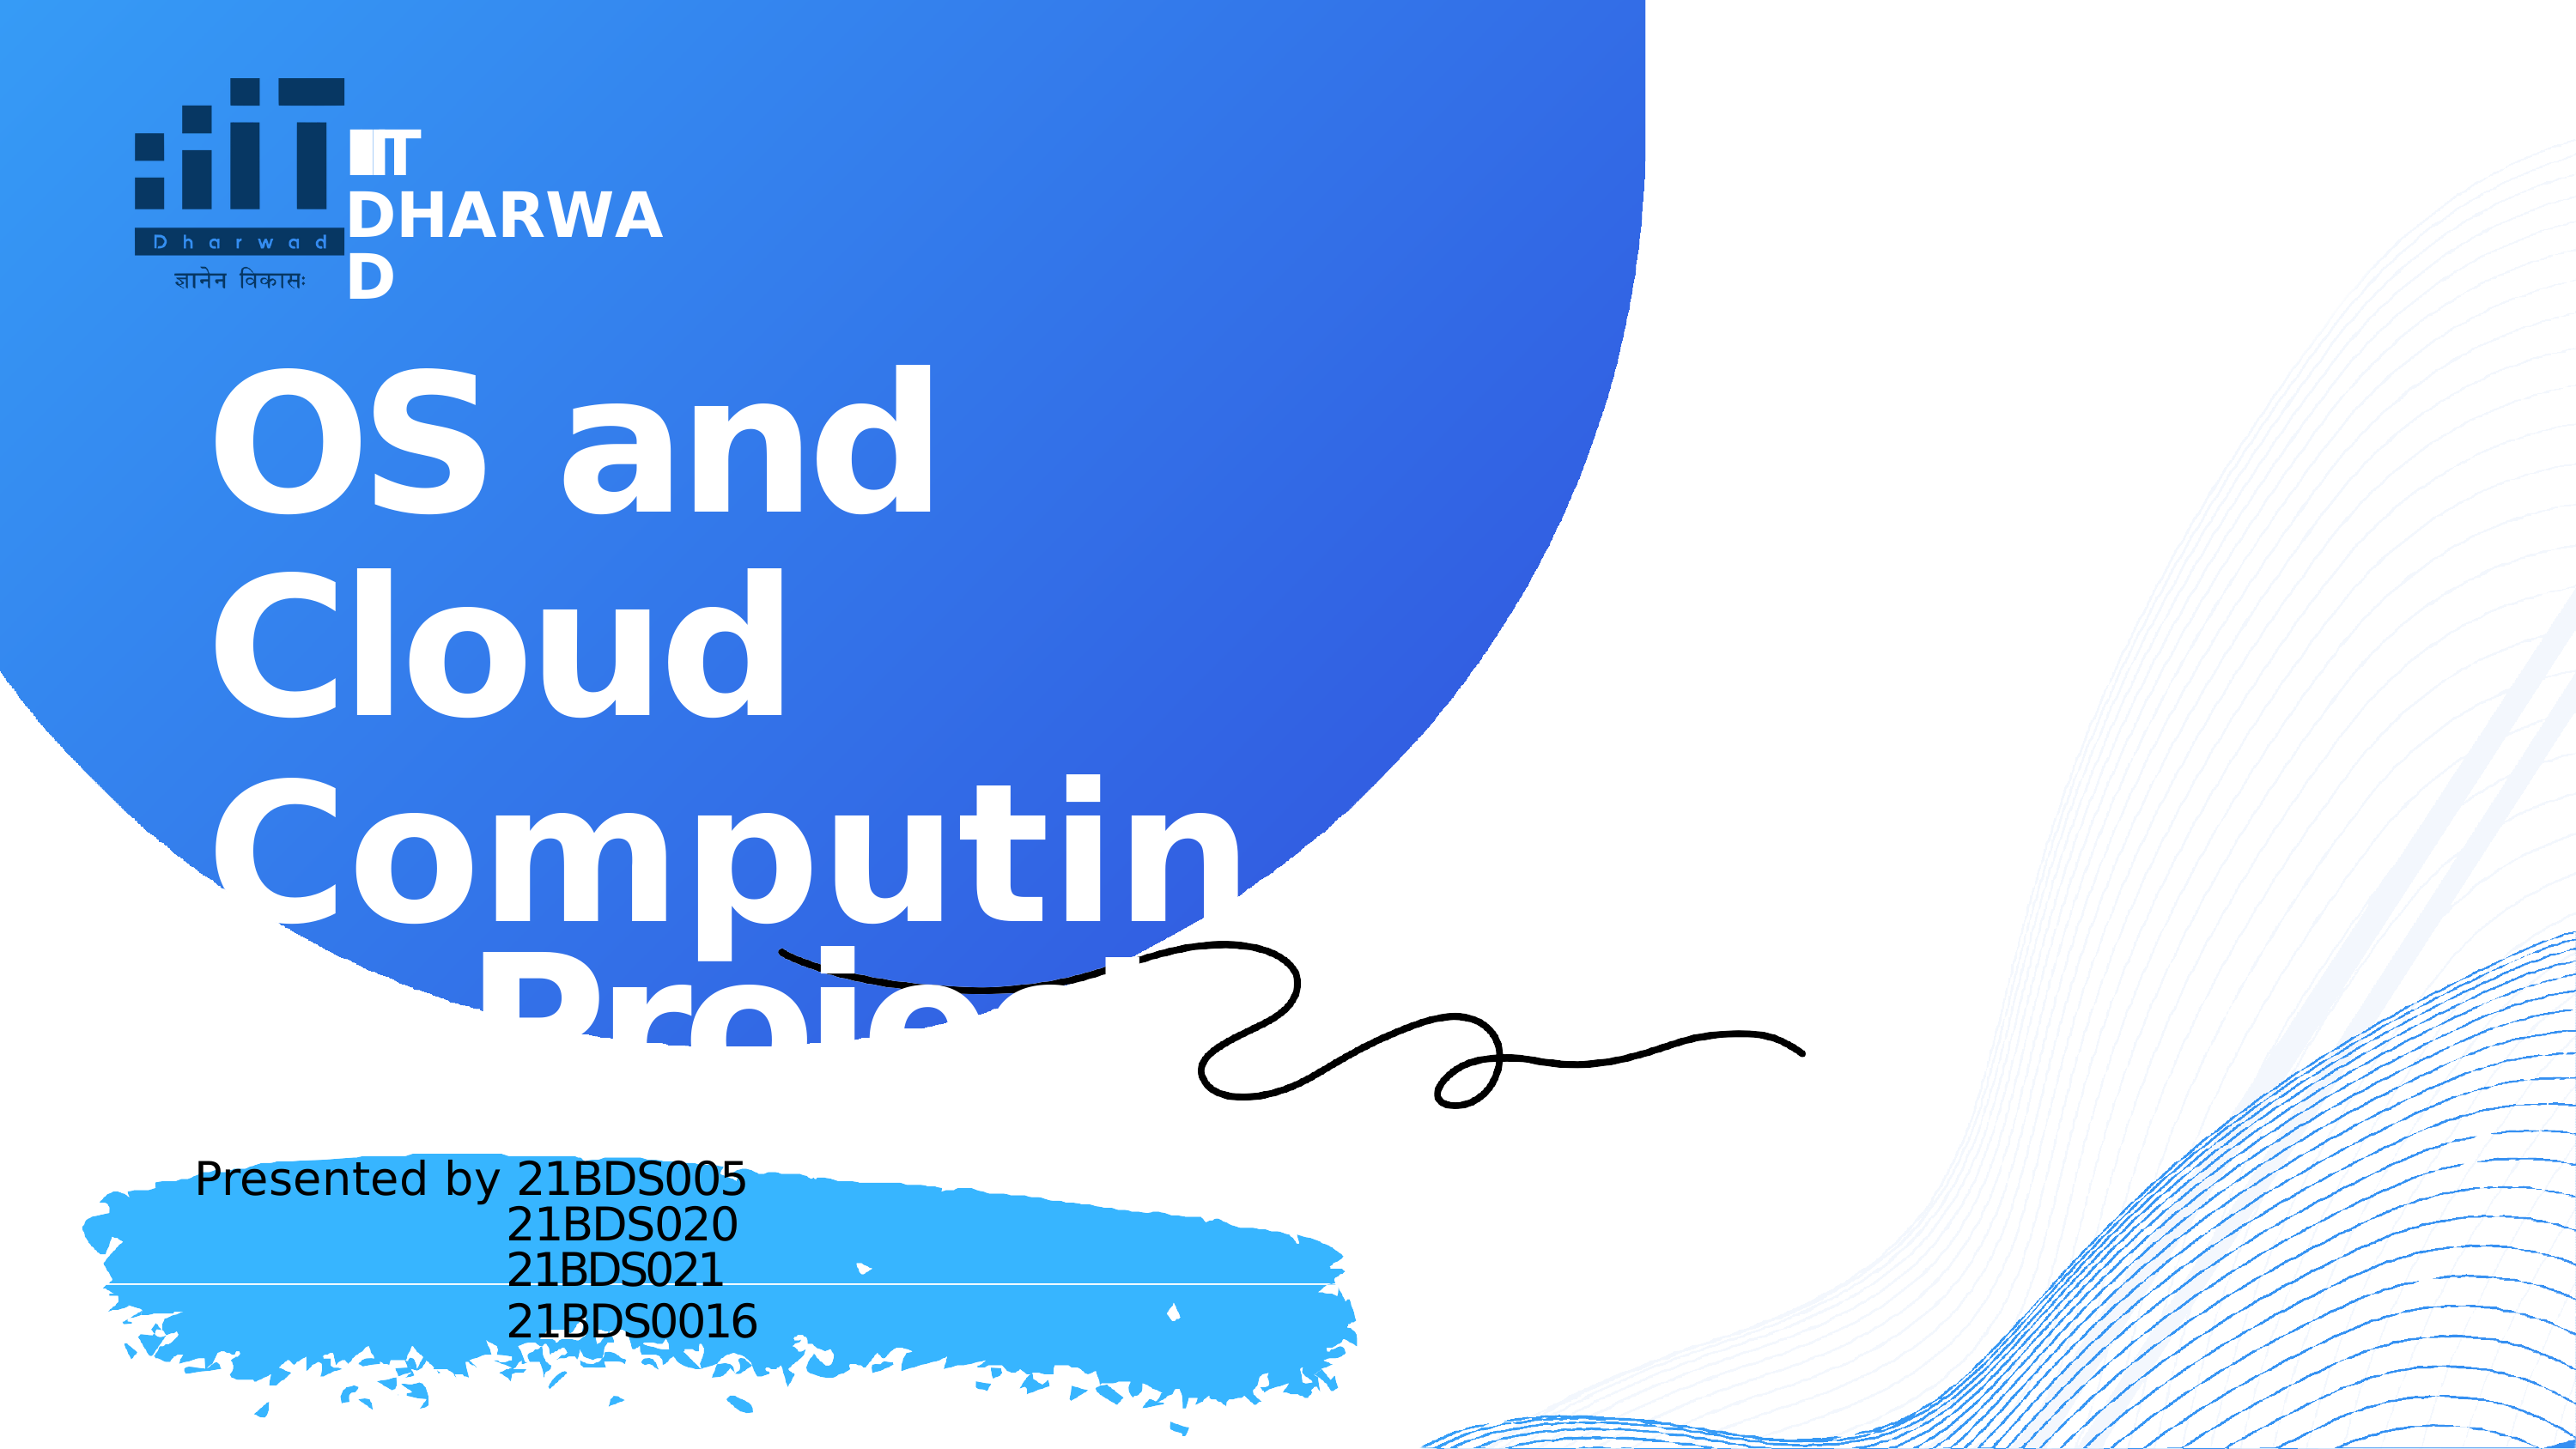

# IIIT  DHARWAD
OS and Cloud
Computing  Project

Presented by 21BDS005
21BDS020
21BDS021
21BDS0016